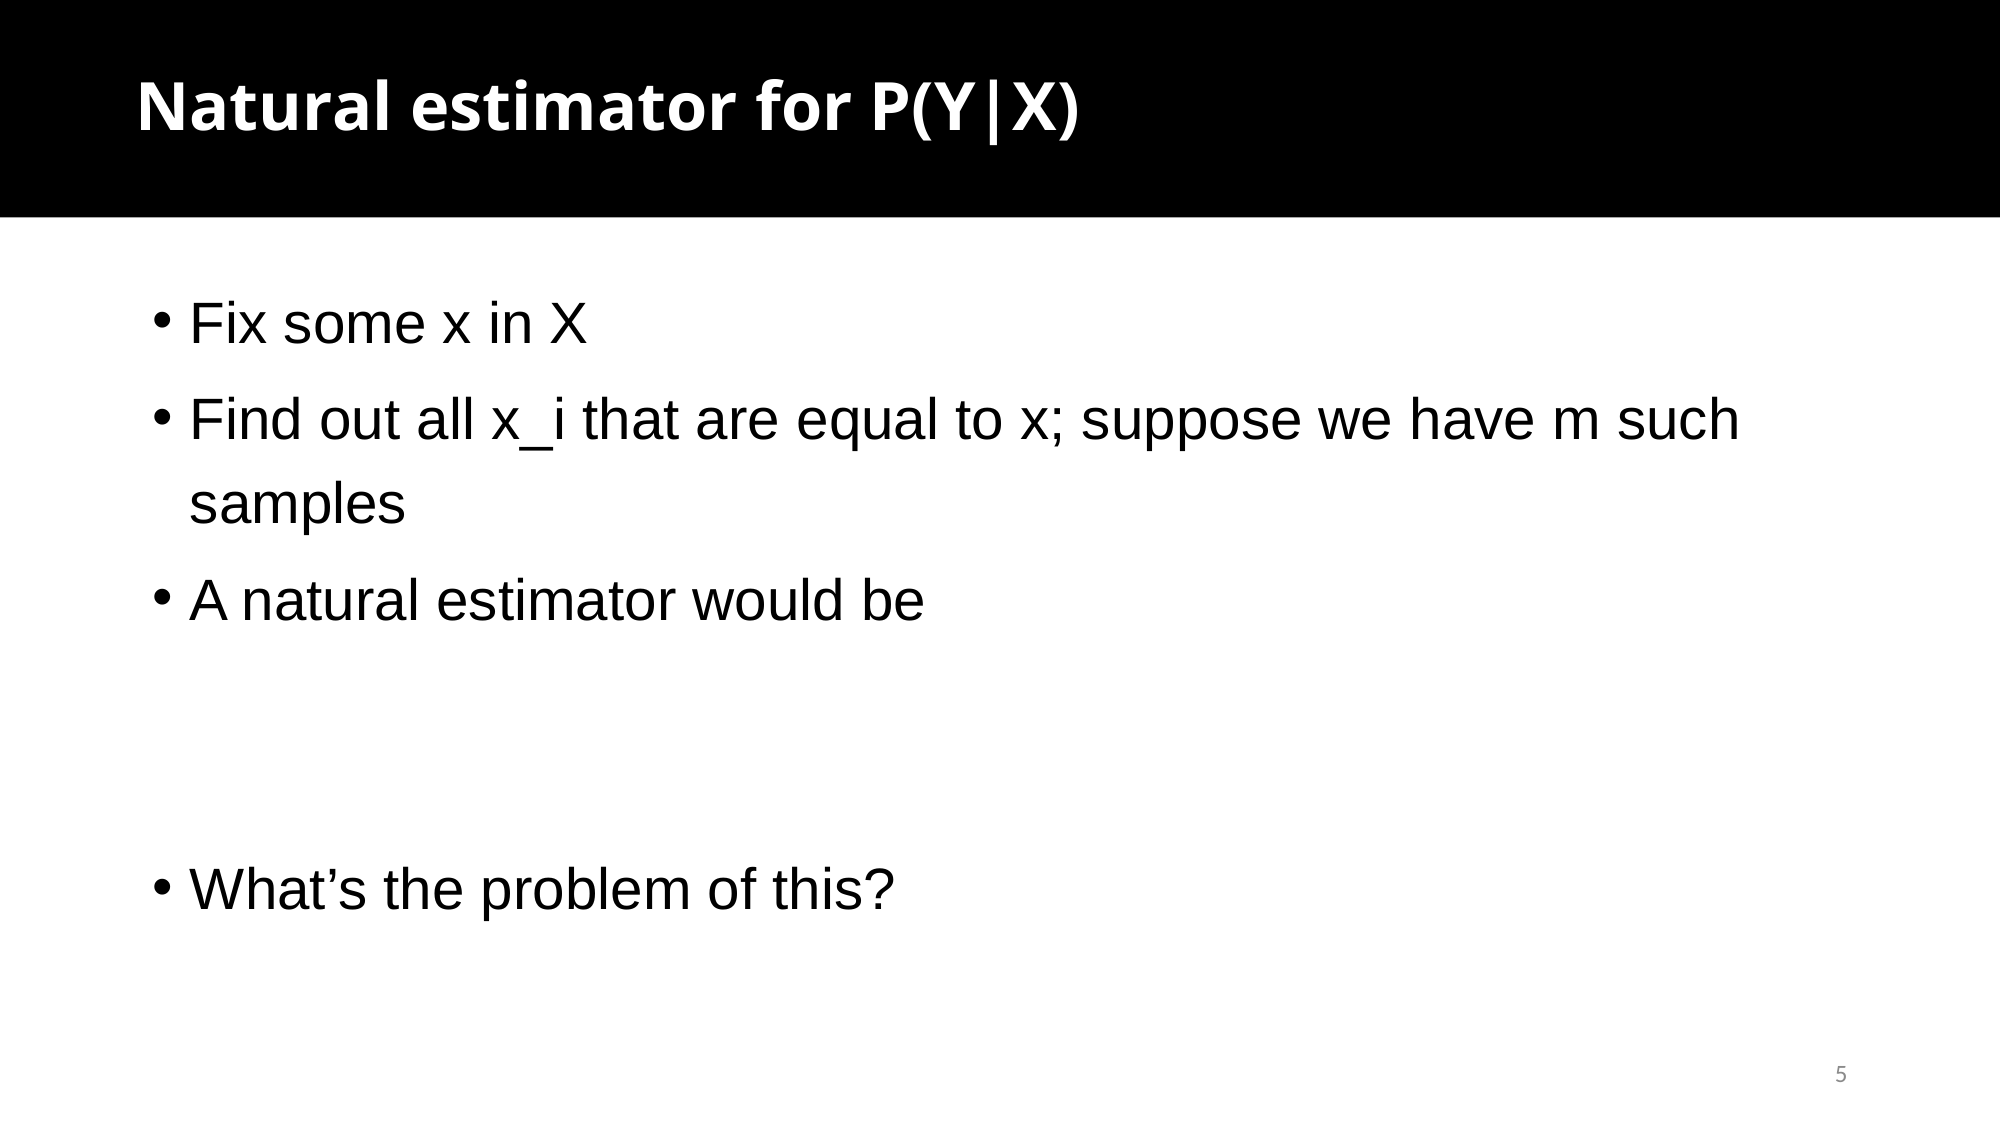

# Natural estimator for P(Y|X)
Fix some x in X
Find out all x_i that are equal to x; suppose we have m such samples
A natural estimator would be

What’s the problem of this?
5